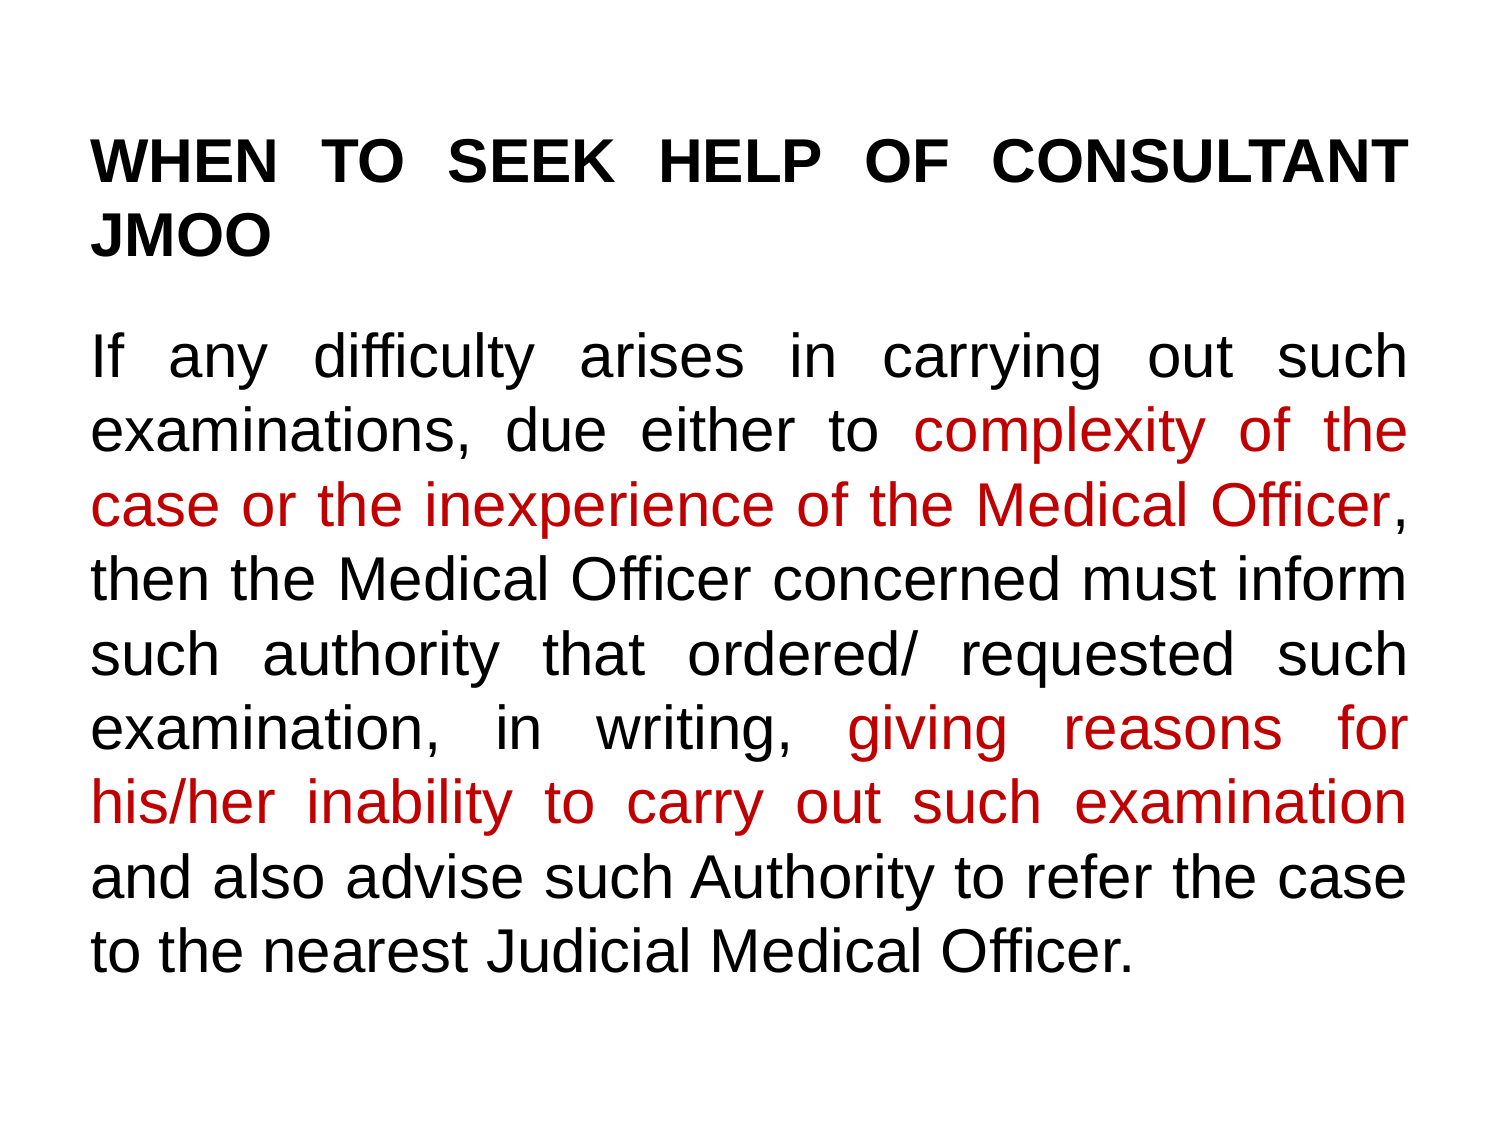

#
WHEN TO SEEK HELP OF CONSULTANT JMOO

If any difficulty arises in carrying out such examinations, due either to complexity of the case or the inexperience of the Medical Officer, then the Medical Officer concerned must inform such authority that ordered/ requested such examination, in writing, giving reasons for his/her inability to carry out such examination and also advise such Authority to refer the case to the nearest Judicial Medical Officer.